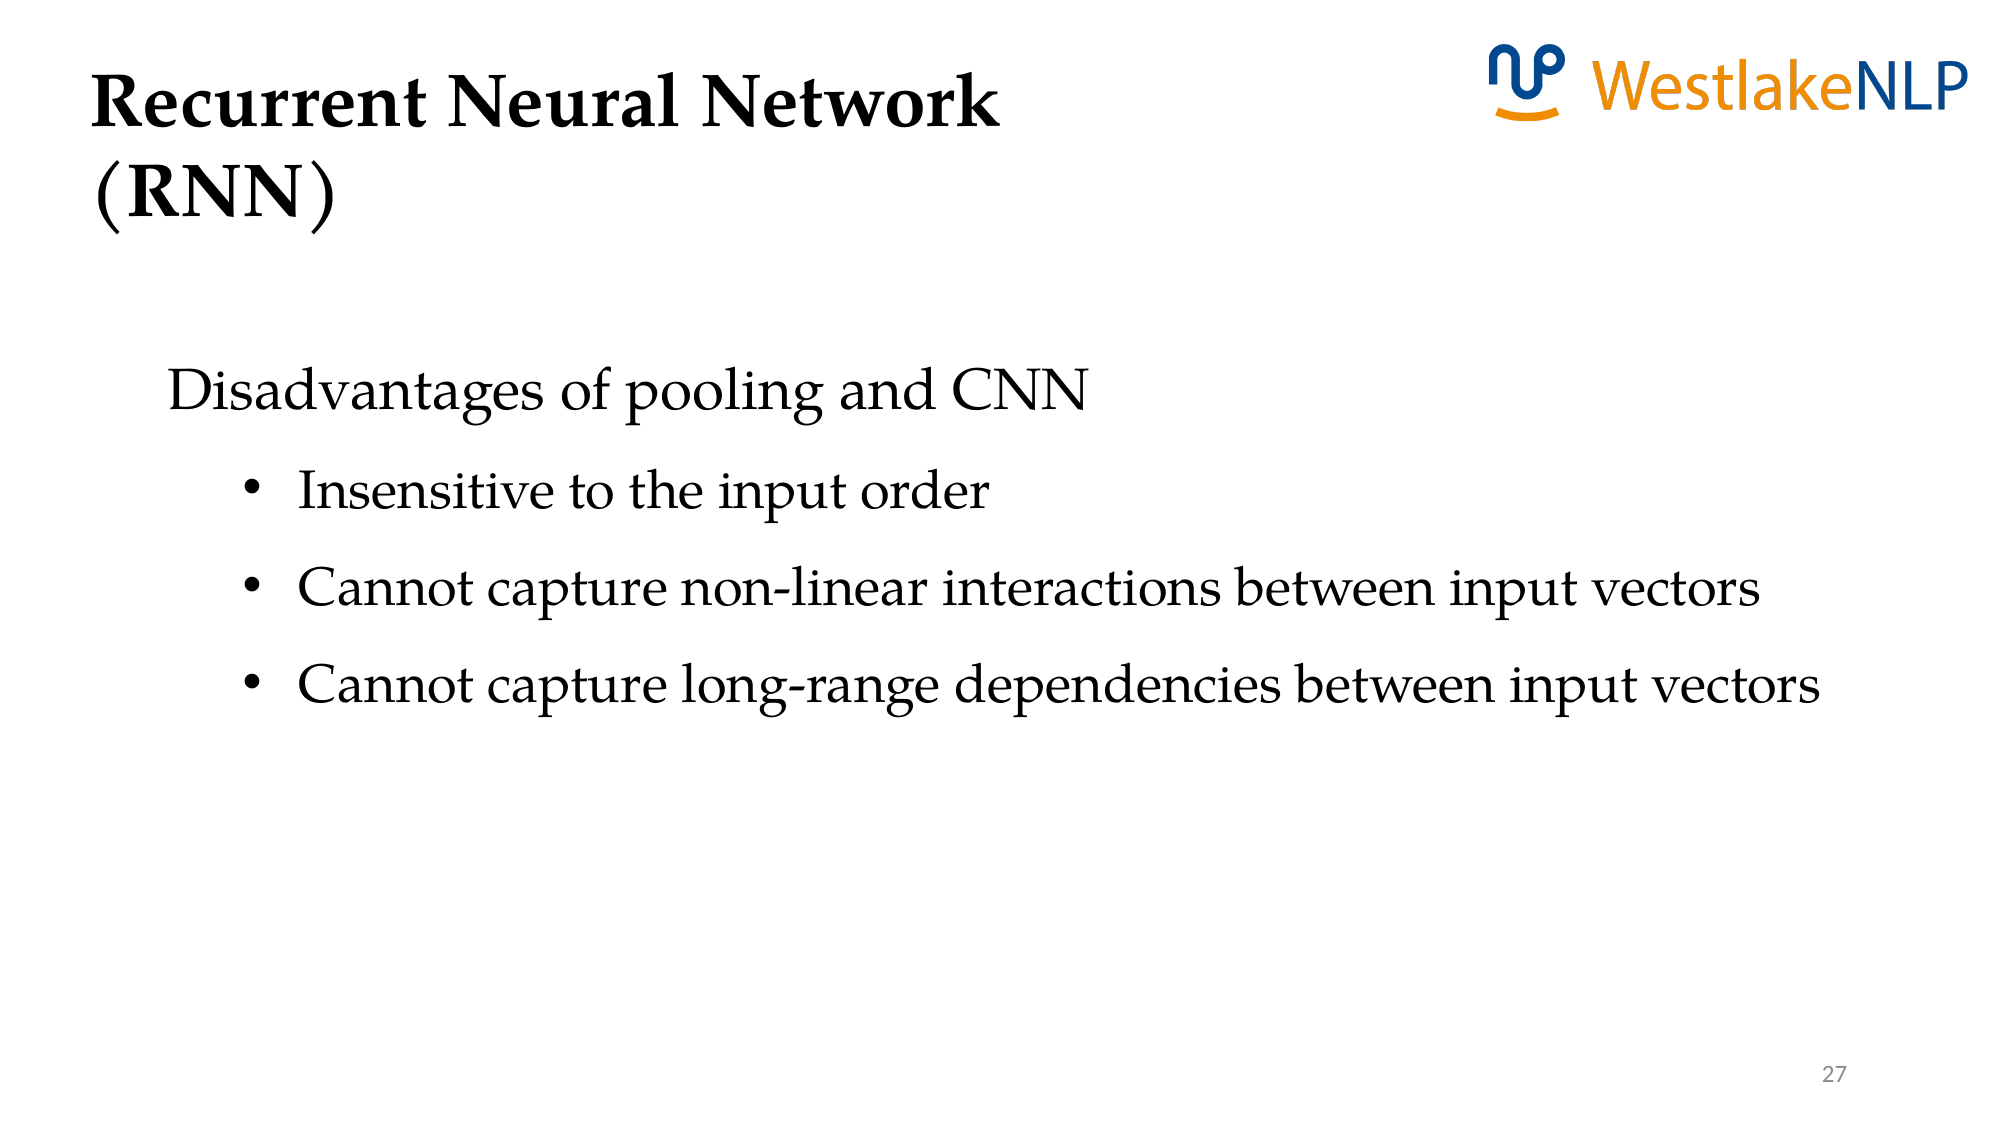

Recurrent Neural Network (RNN)
Disadvantages of pooling and CNN
Insensitive to the input order
Cannot capture non-linear interactions between input vectors
Cannot capture long-range dependencies between input vectors

27